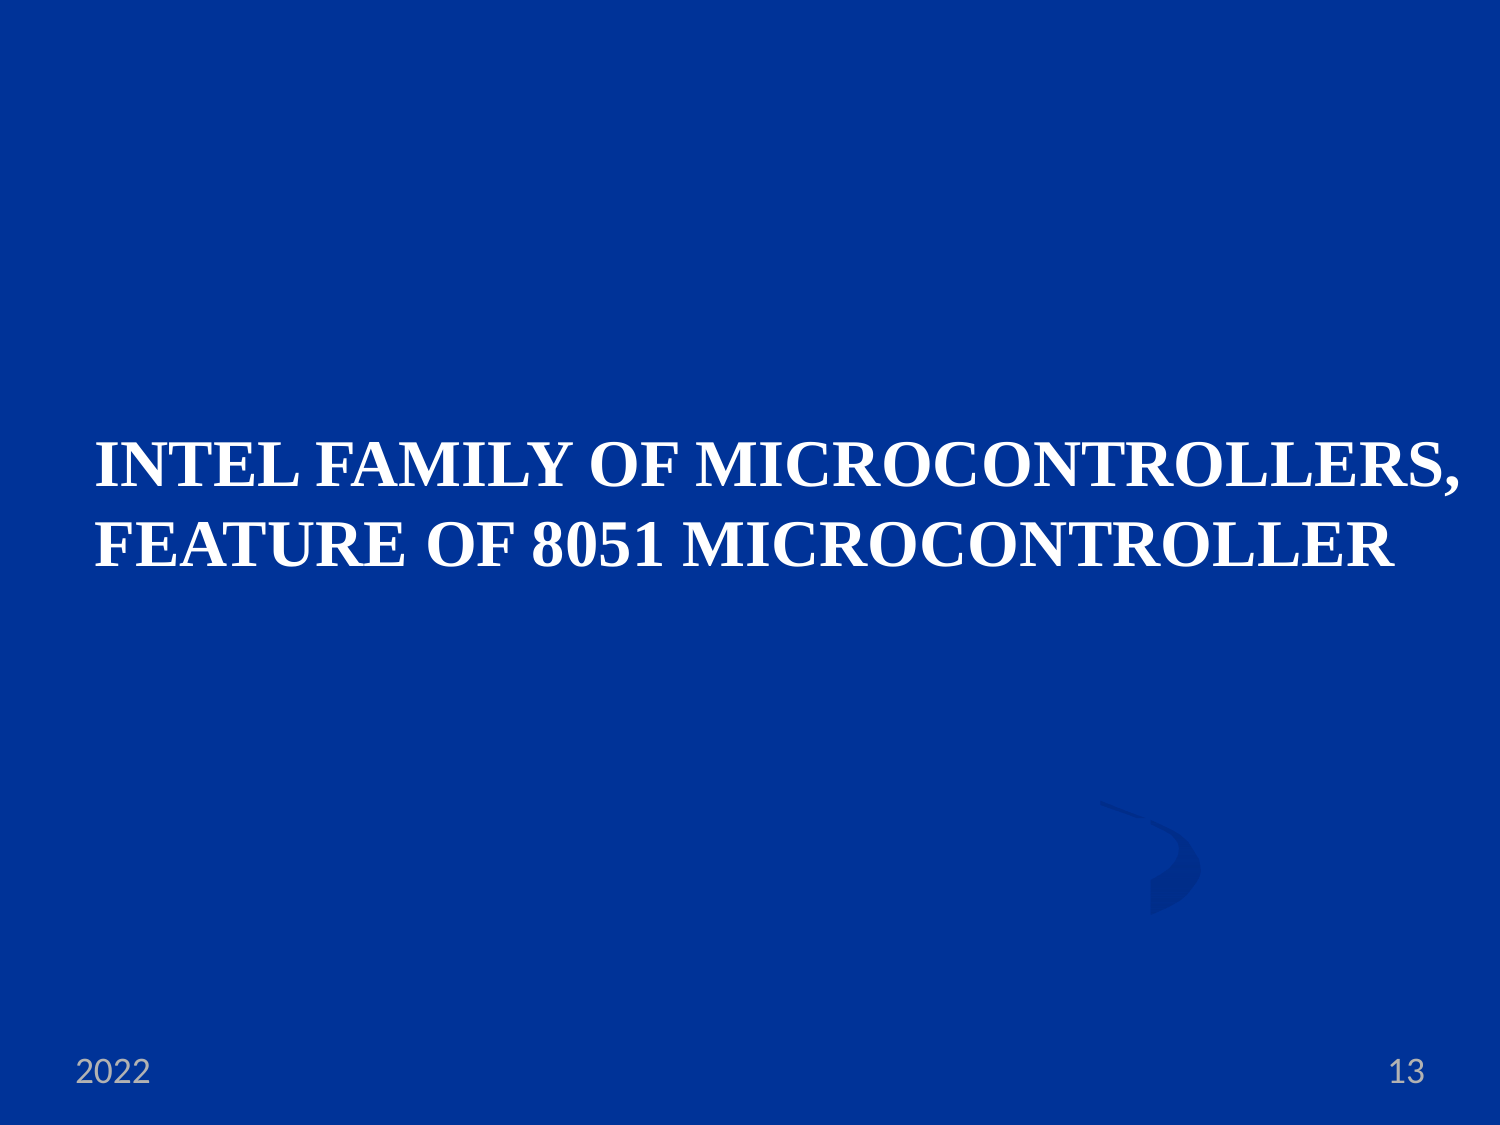

INTEL FAMILY OF MICROCONTROLLERS,
FEATURE OF 8051 MICROCONTROLLER
2022
13